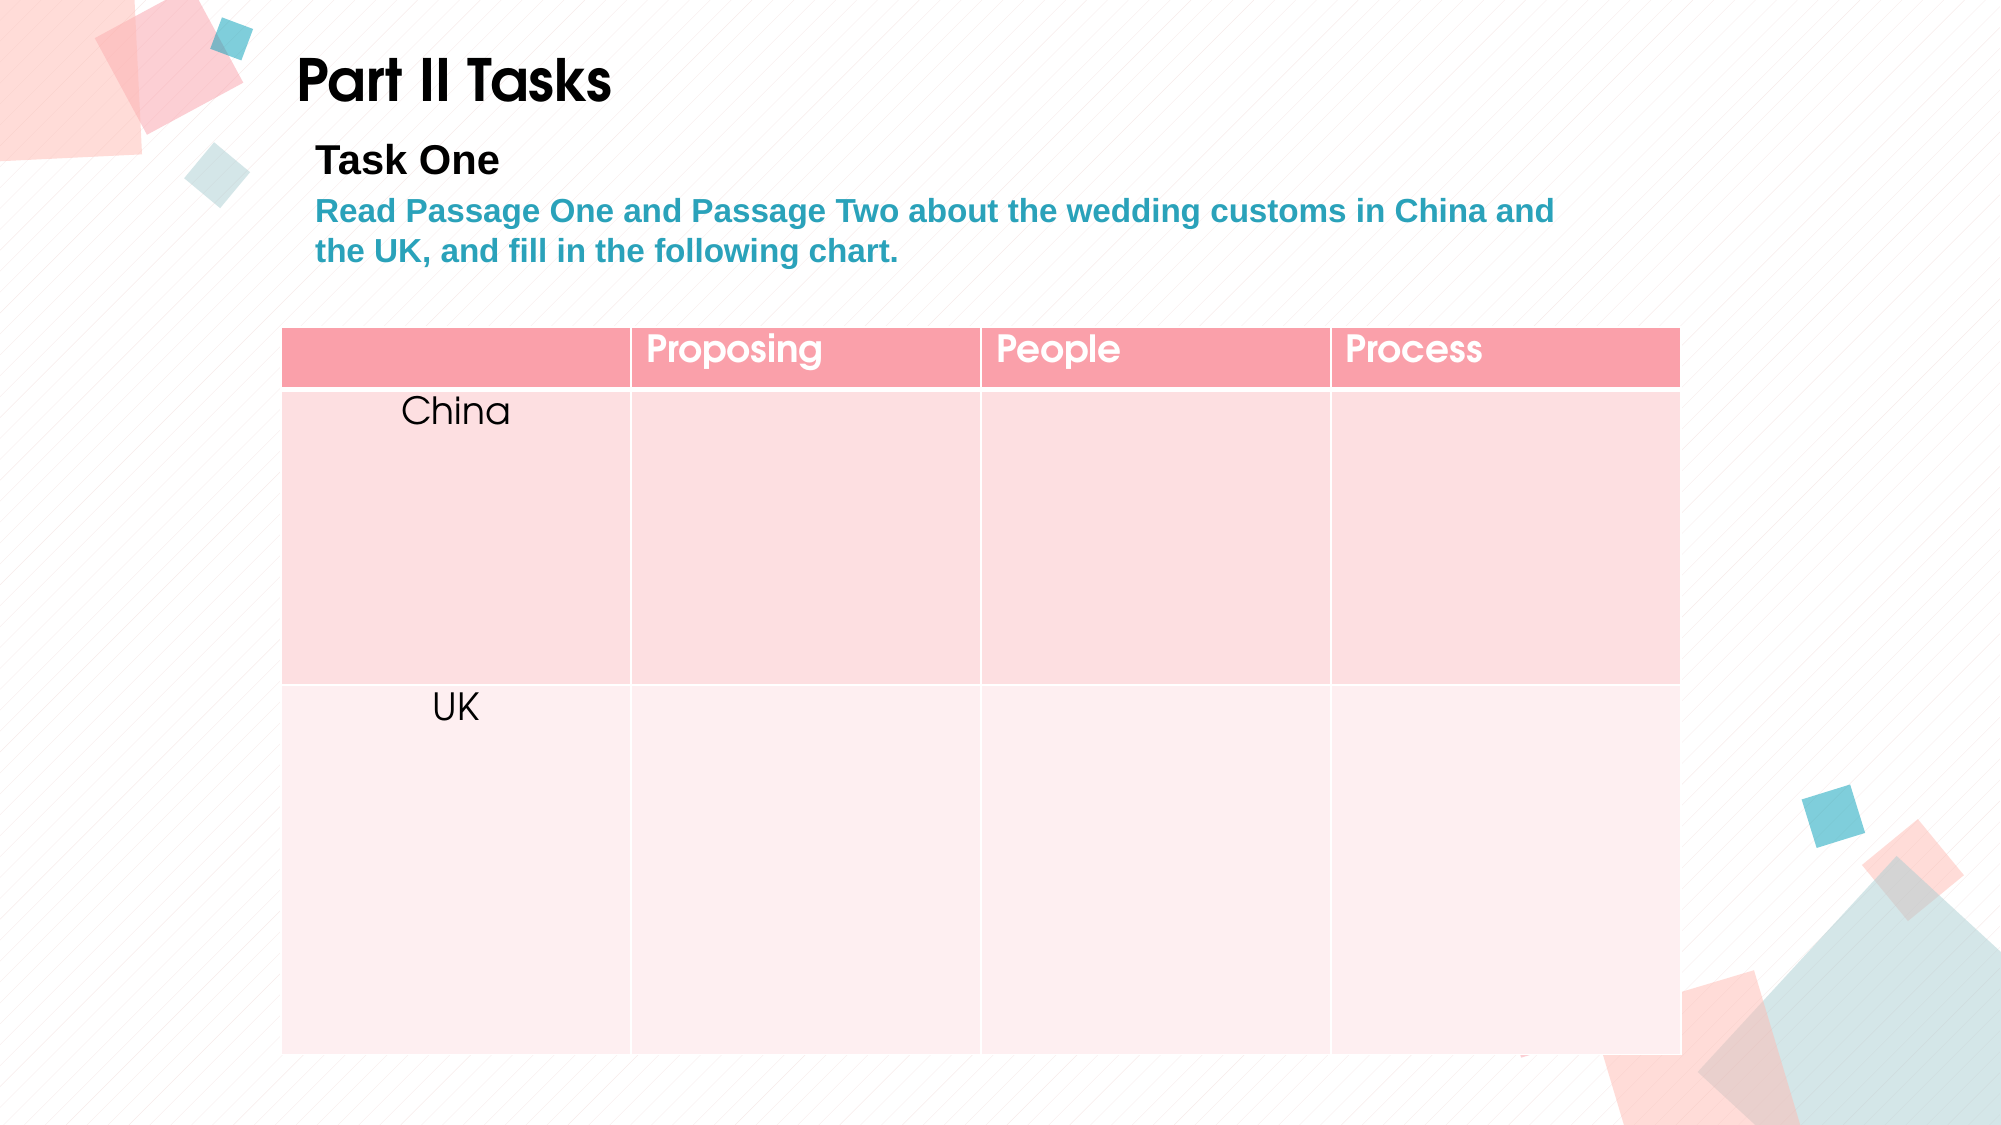

Part II Tasks
Task One

Read Passage One and Passage Two about the wedding customs in China and
the UK, and fill in the following chart.
A
B
|  | Proposing | People | Process |
| --- | --- | --- | --- |
| China |  |  |  |
| UK |  |  |  |
C
D